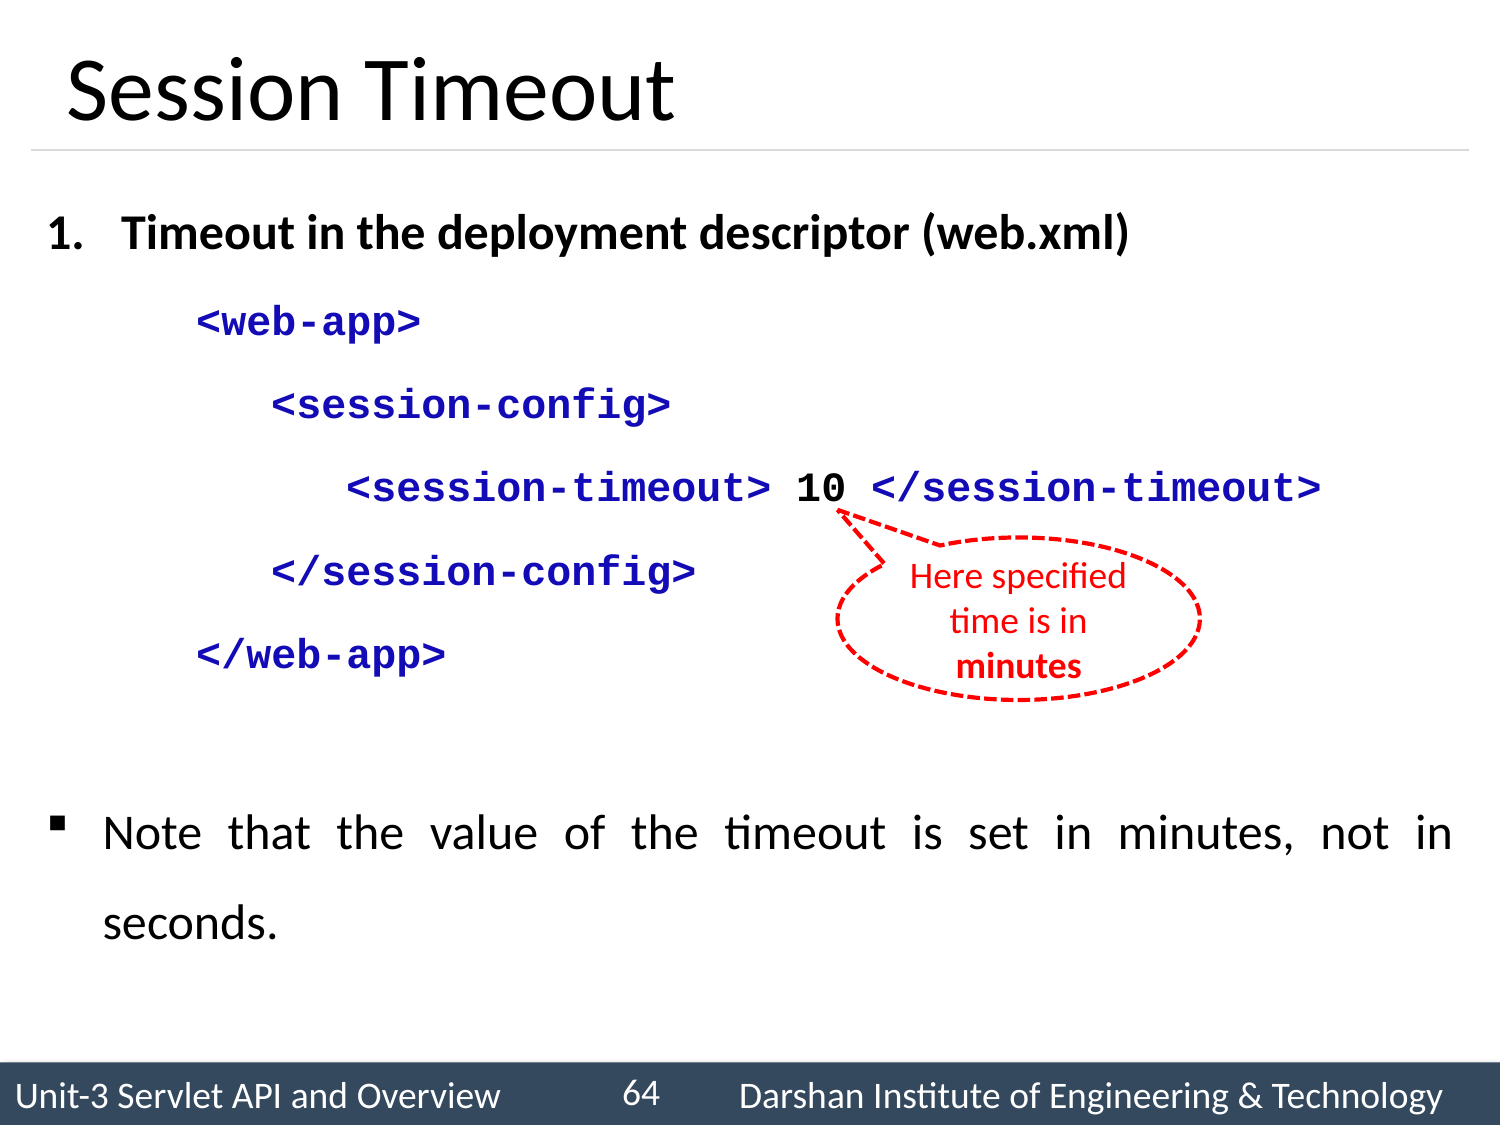

# Session Timeout
Timeout in the deployment descriptor (web.xml)
	<web-app>
	   <session-config>
       	<session-timeout> 10 </session-timeout>
    	   </session-config>
	</web-app>

Note that the value of the timeout is set in minutes, not in seconds.
Here specified time is in minutes
64